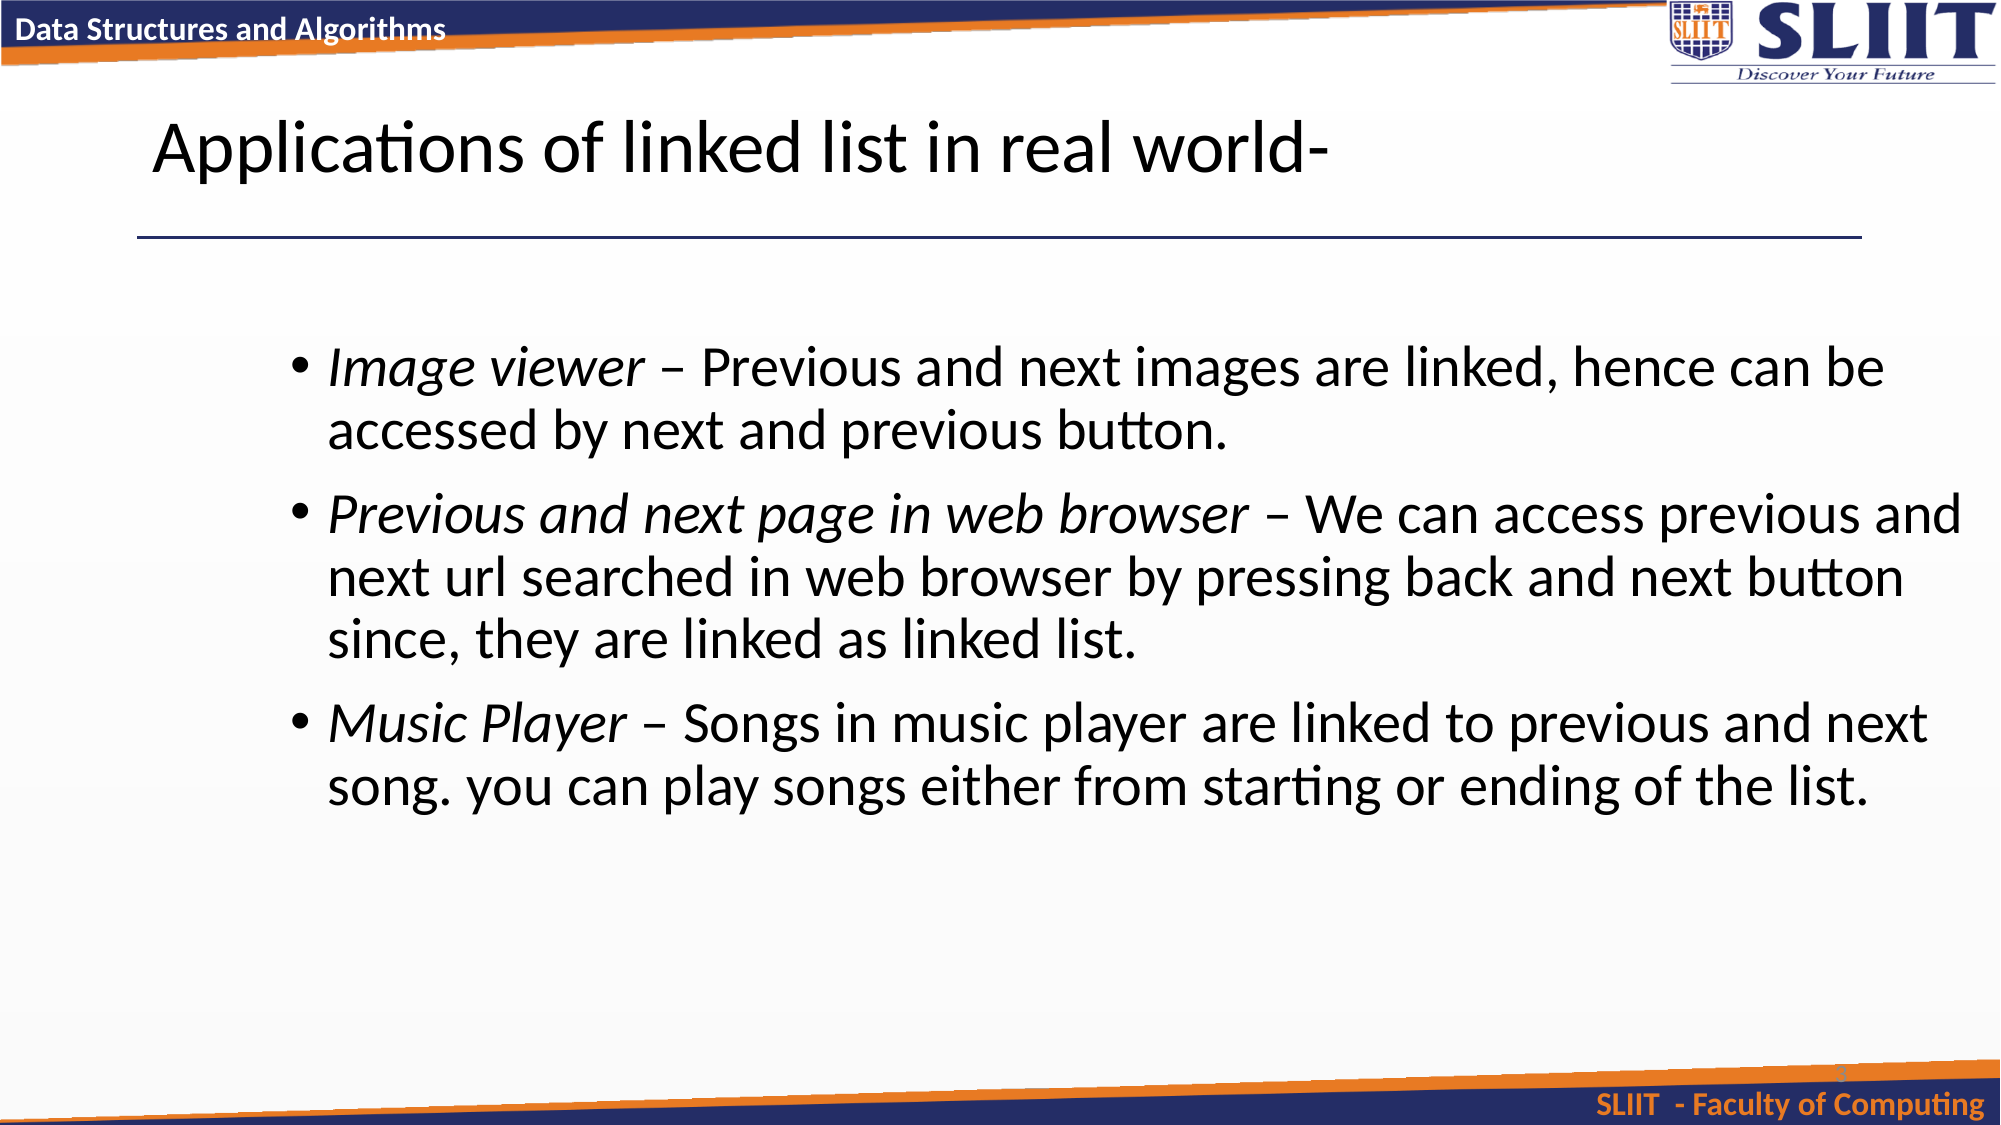

# Applications of linked list in real world-
Image viewer – Previous and next images are linked, hence can be accessed by next and previous button.
Previous and next page in web browser – We can access previous and next url searched in web browser by pressing back and next button since, they are linked as linked list.
Music Player – Songs in music player are linked to previous and next song. you can play songs either from starting or ending of the list.

3